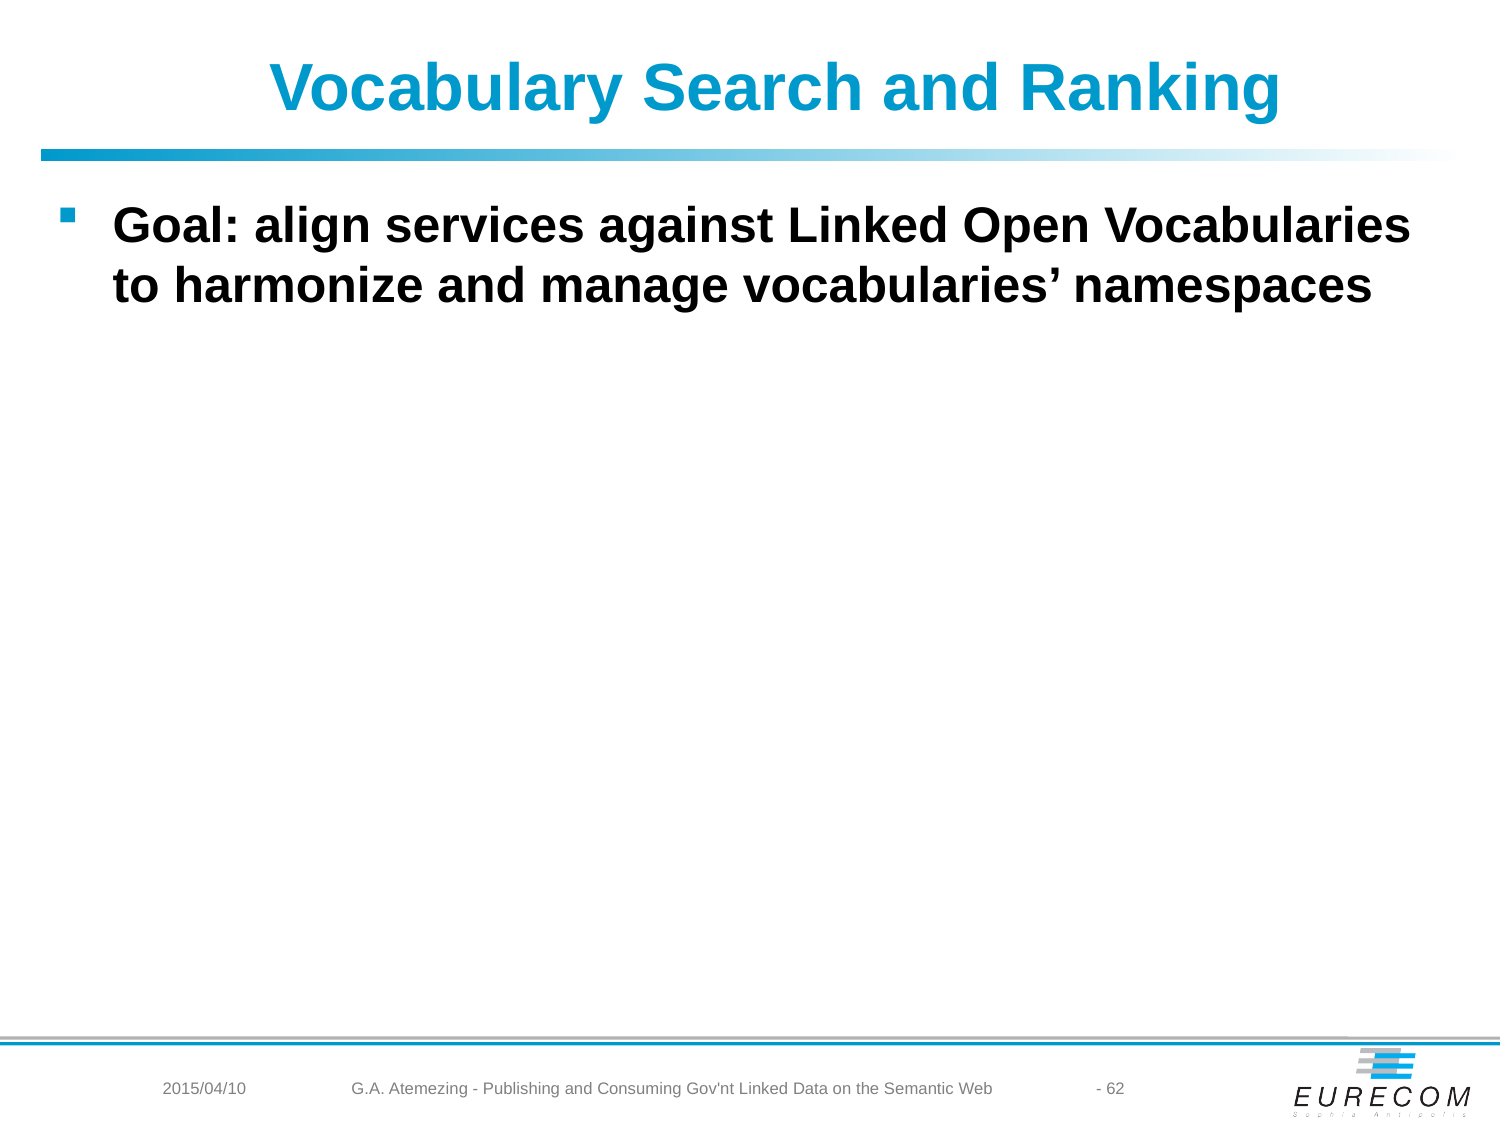

# Vocabulary Search and Ranking
Goal: align services against Linked Open Vocabularies to harmonize and manage vocabularies’ namespaces

2015/04/10
G.A. Atemezing - Publishing and Consuming Gov'nt Linked Data on the Semantic Web
- 62